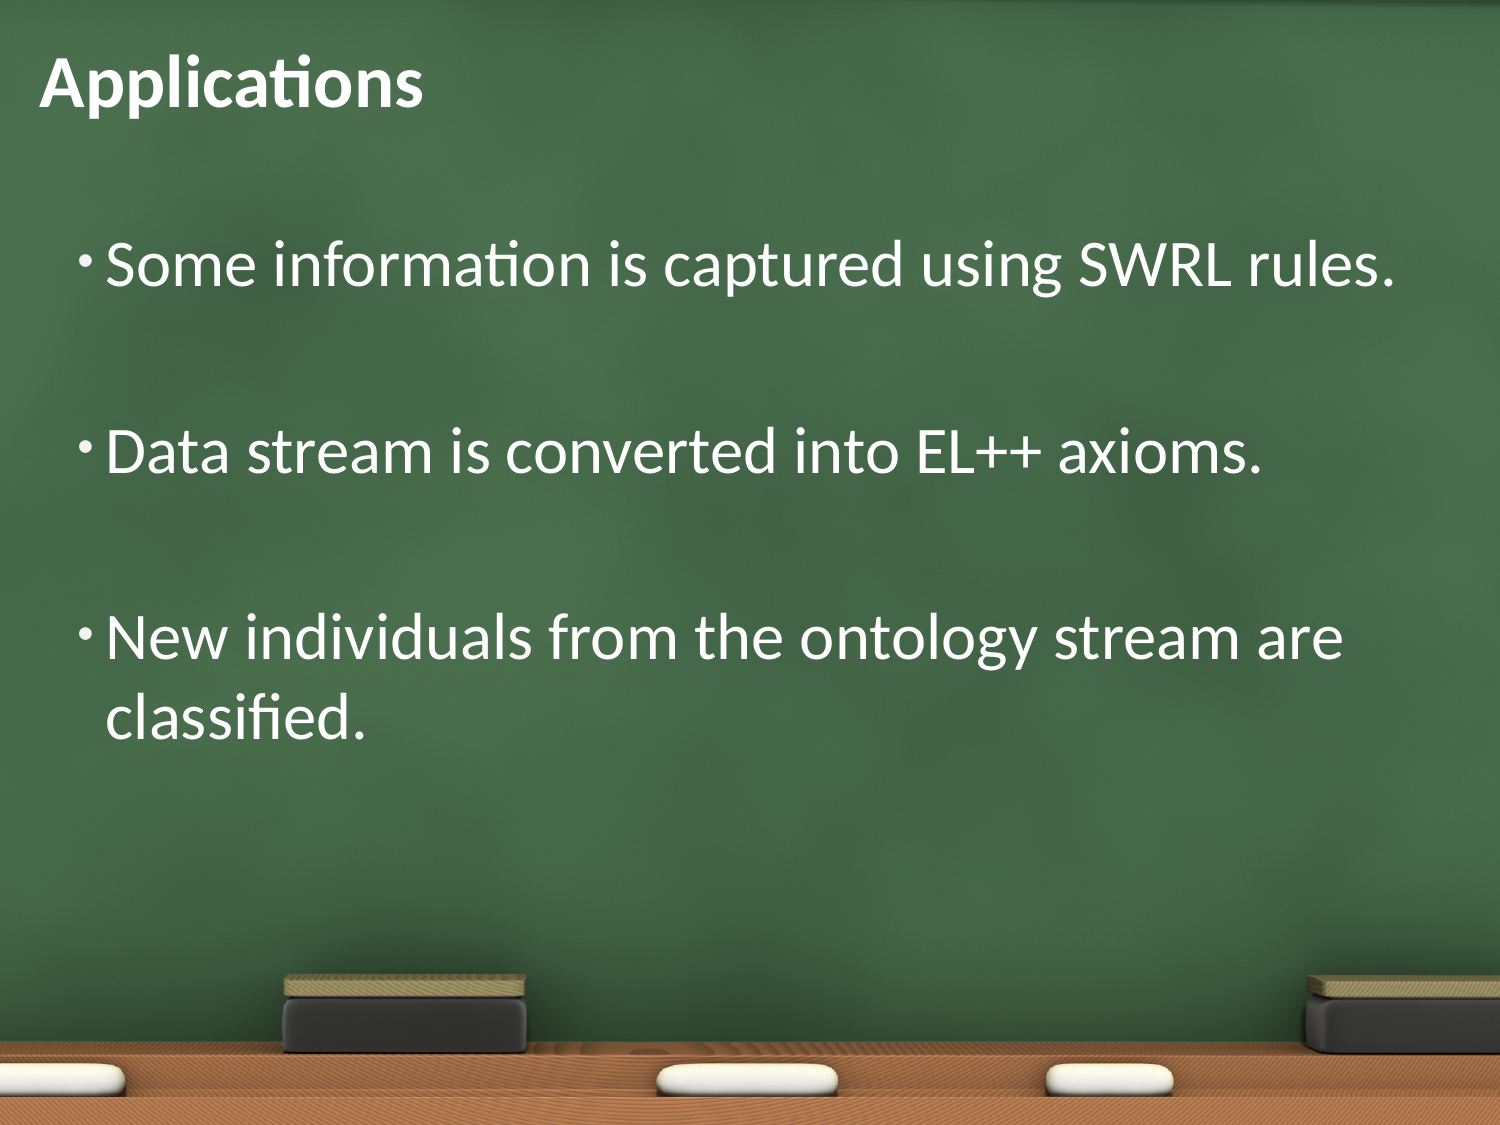

# Applications
Some information is captured using SWRL rules.

Data stream is converted into EL++ axioms.

New individuals from the ontology stream are classified.